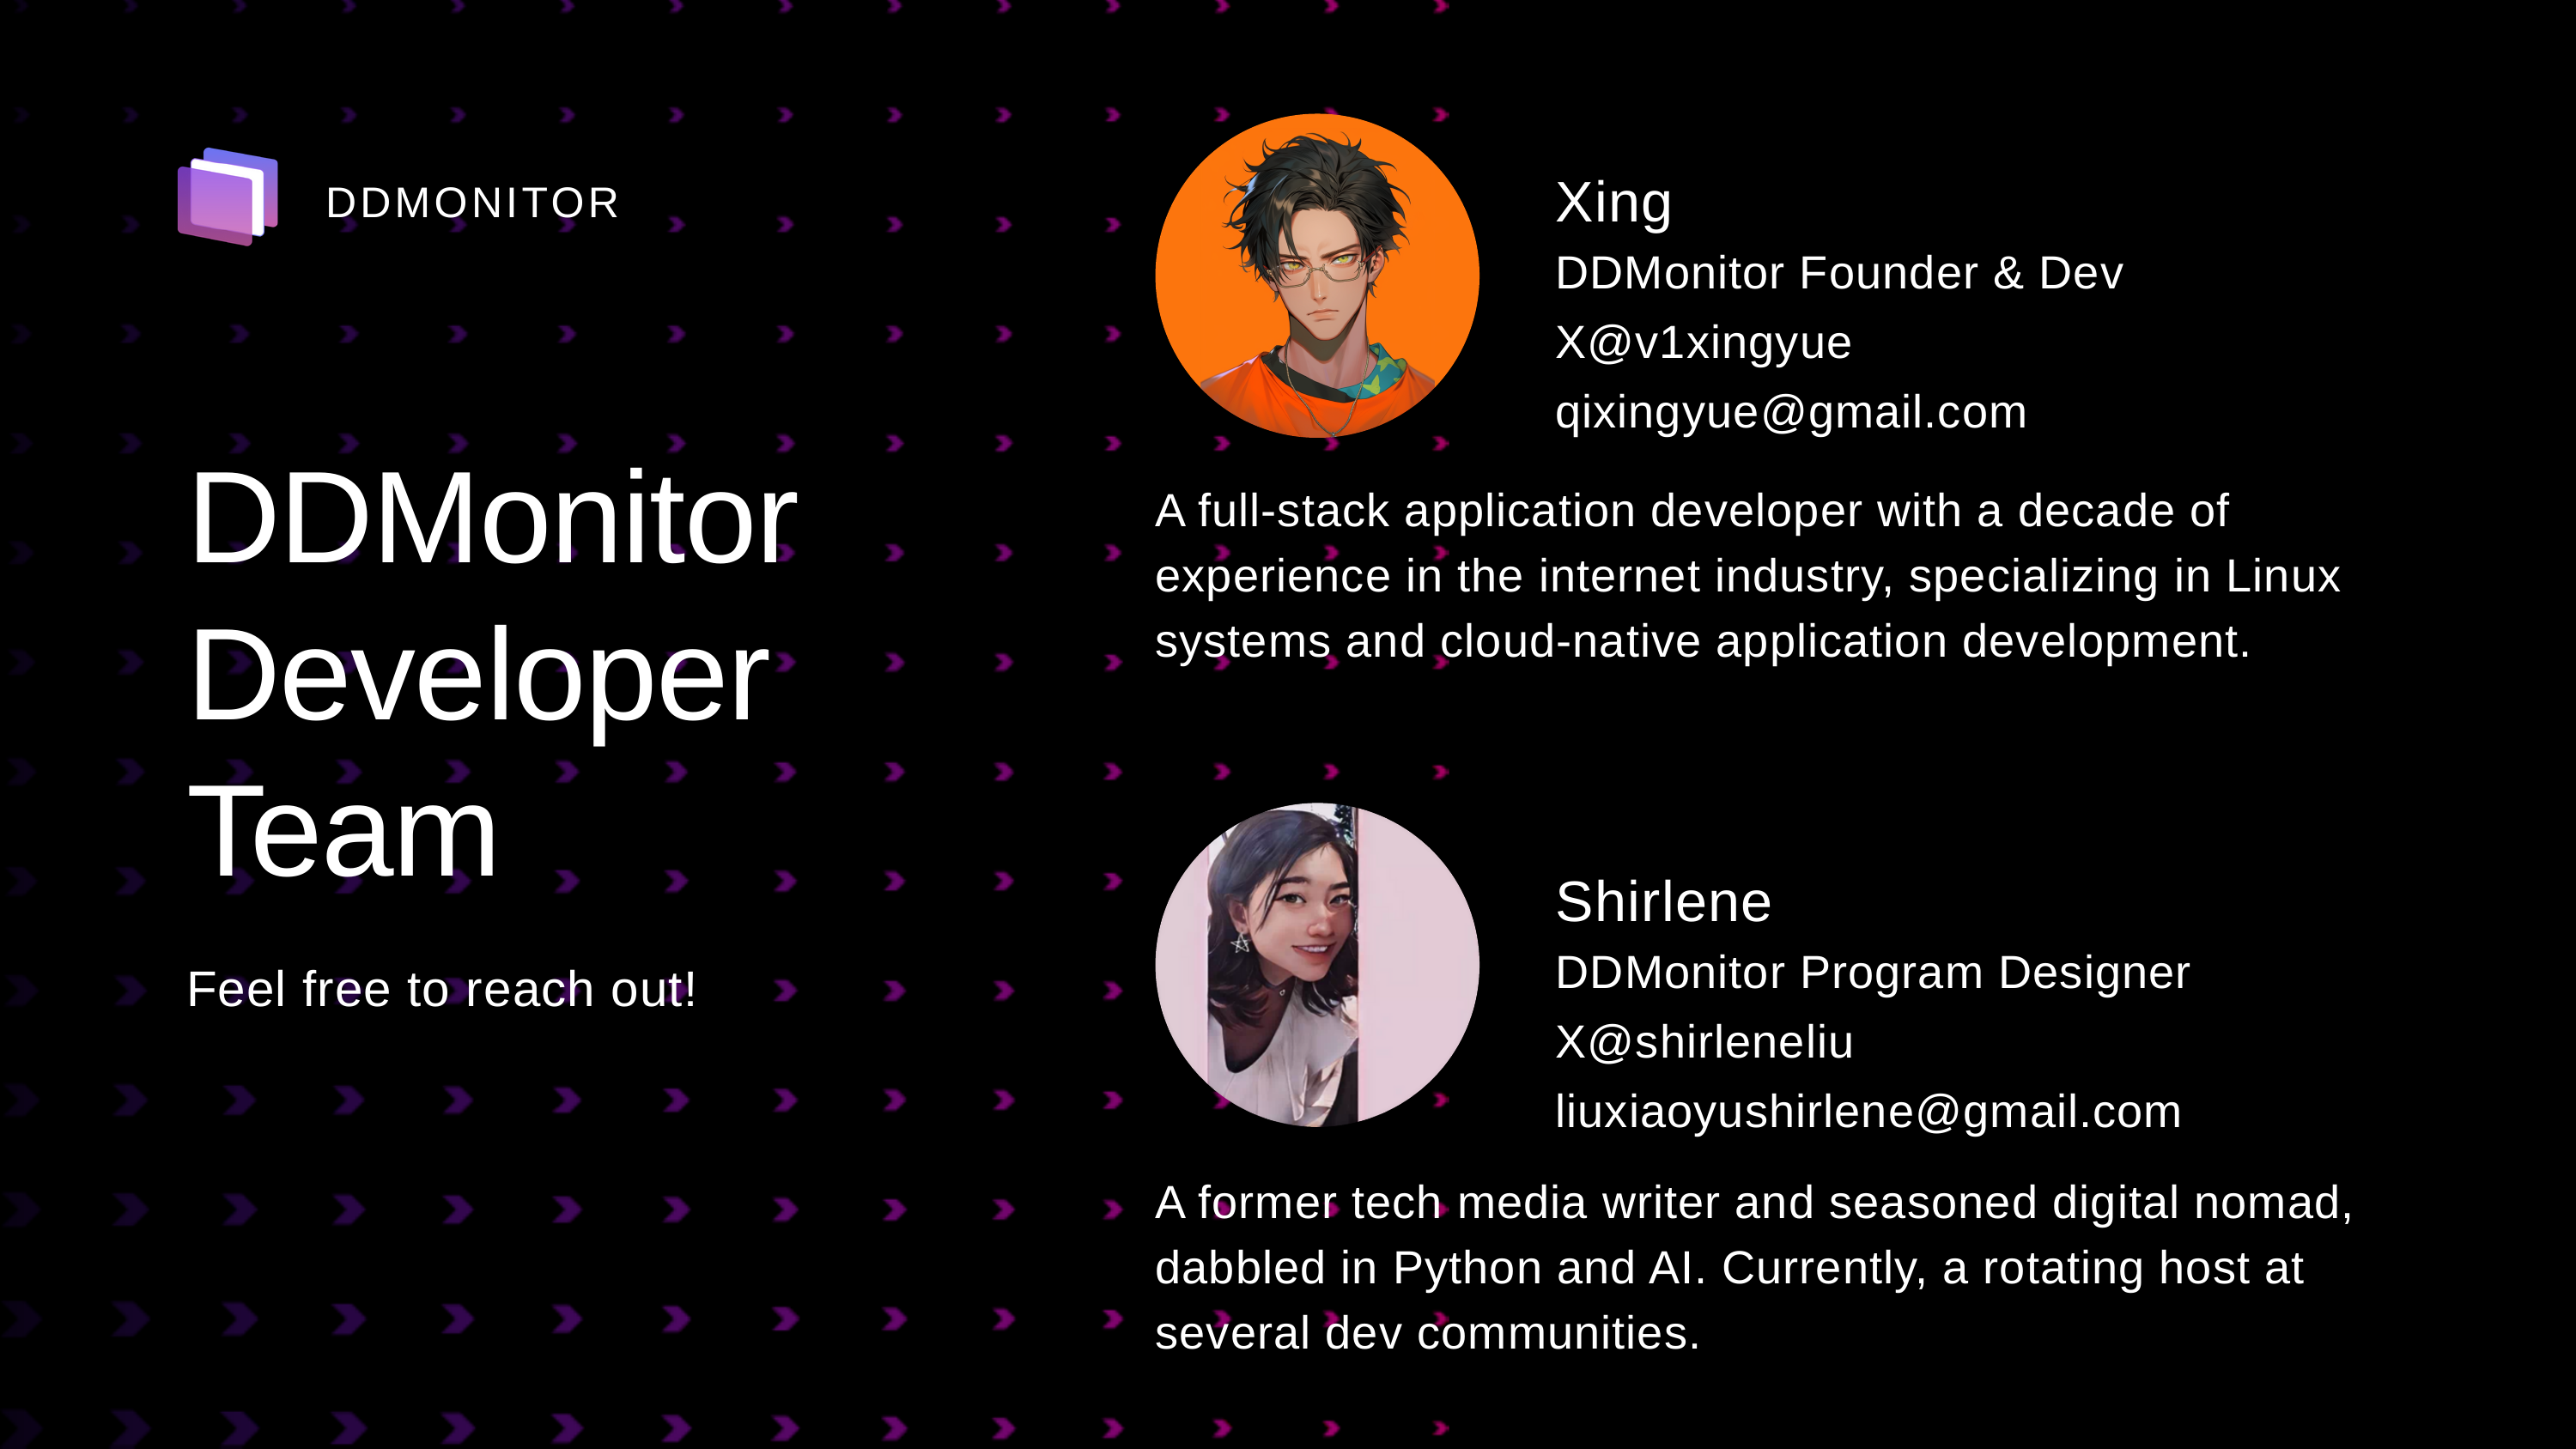

DDMONITOR

Xing
DDMonitor Founder & Dev
X@v1xingyue
qixingyue@gmail.com
DDMonitor
Developer
Team
Feel free to reach out!
A full-stack application developer with a decade of experience in the internet industry, specializing in Linux systems and cloud-native application development.

Shirlene
DDMonitor Program Designer
X@shirleneliu
liuxiaoyushirlene@gmail.com
A former tech media writer and seasoned digital nomad, dabbled in Python and AI. Currently, a rotating host at several dev communities.